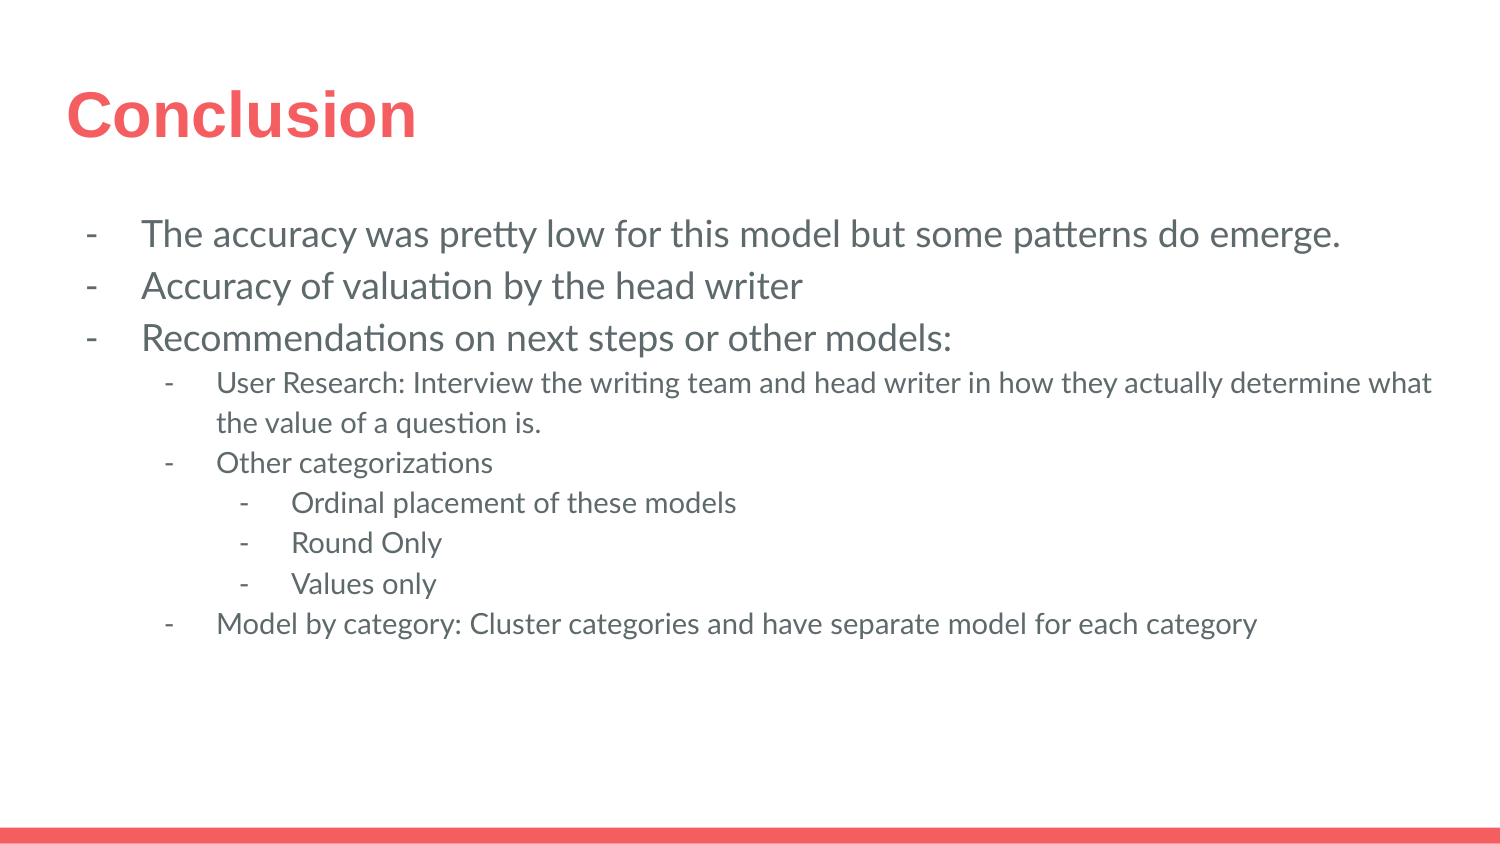

# Conclusion
The accuracy was pretty low for this model but some patterns do emerge.
Accuracy of valuation by the head writer
Recommendations on next steps or other models:
User Research: Interview the writing team and head writer in how they actually determine what the value of a question is.
Other categorizations
Ordinal placement of these models
Round Only
Values only
Model by category: Cluster categories and have separate model for each category